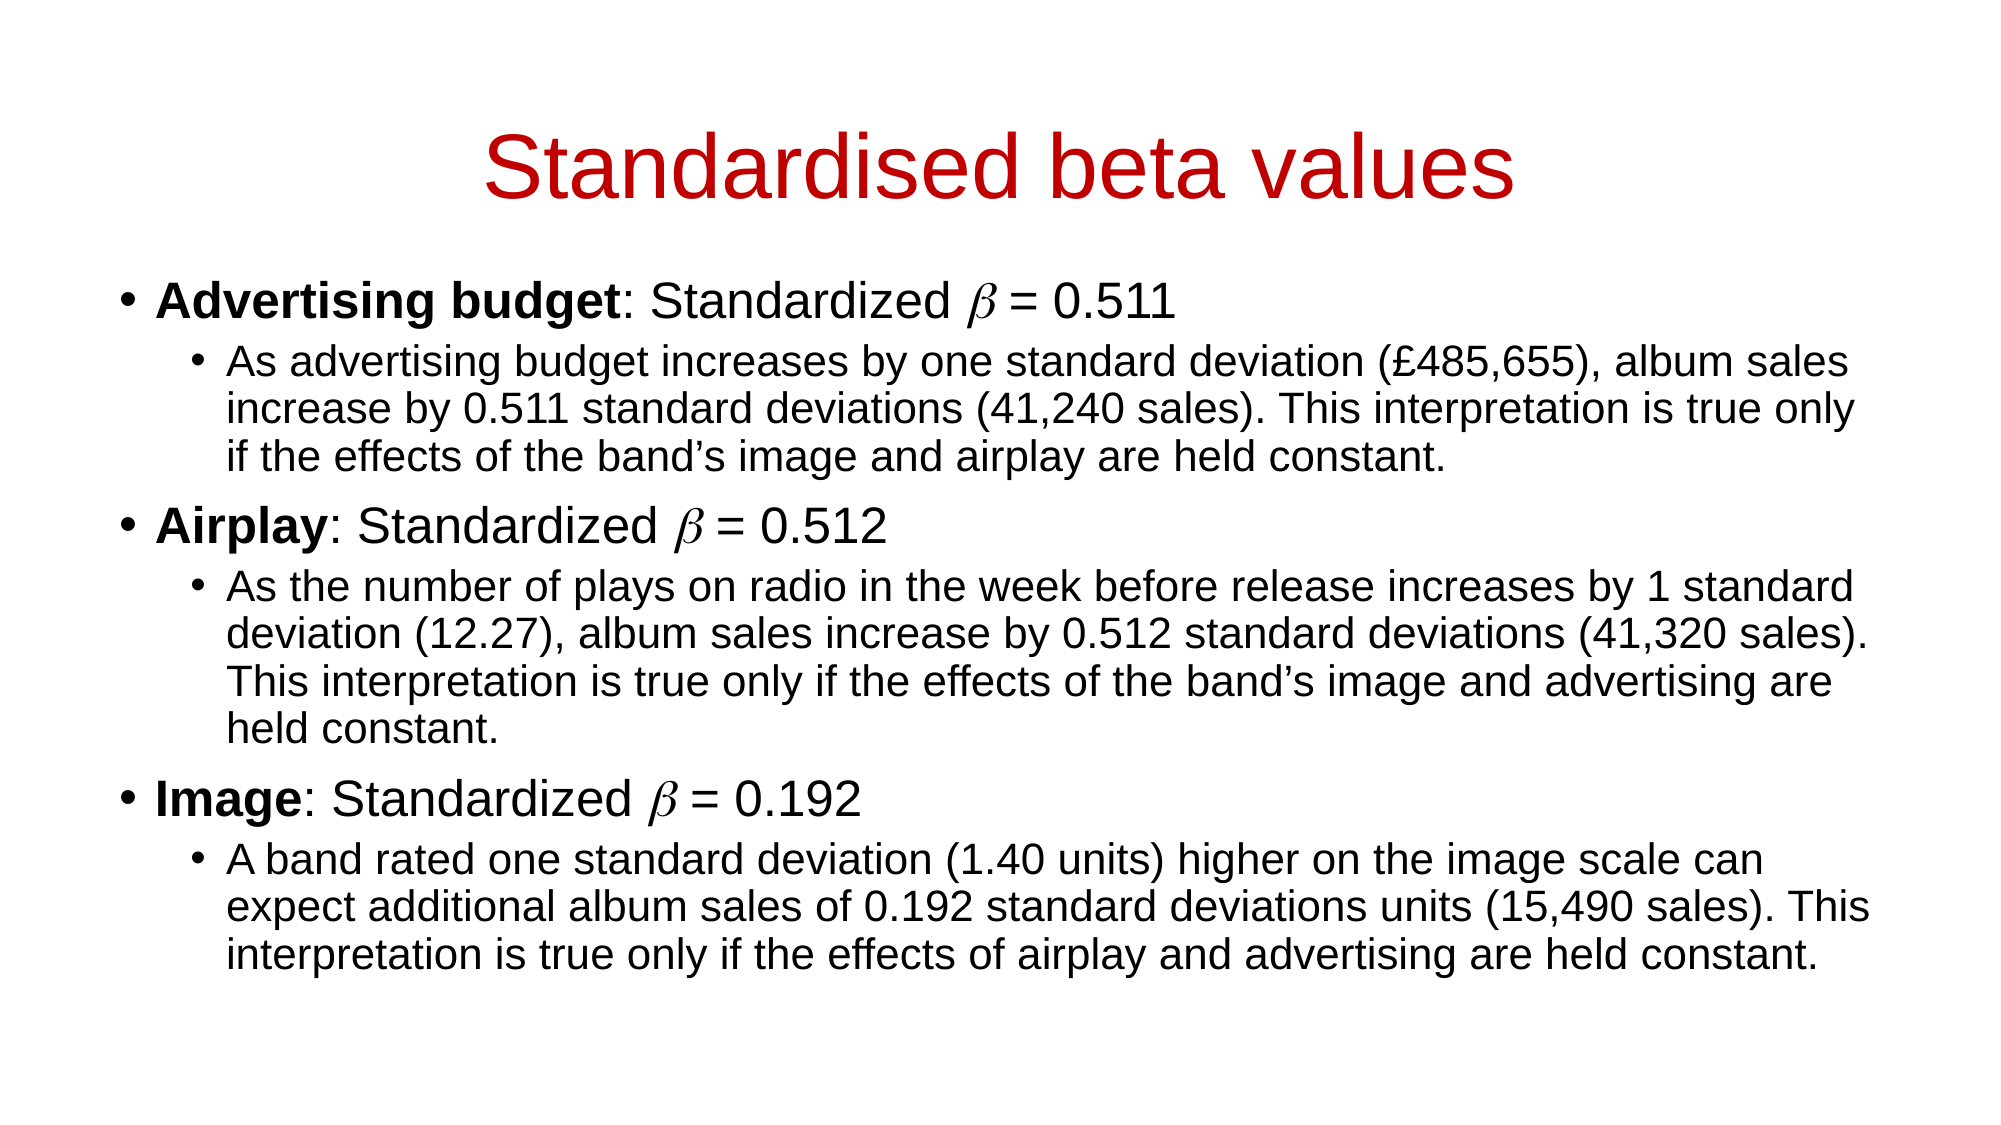

# Standardised beta values
Advertising budget: Standardized β = 0.511
As advertising budget increases by one standard deviation (£485,655), album sales increase by 0.511 standard deviations (41,240 sales). This interpretation is true only if the effects of the band’s image and airplay are held constant.
Airplay: Standardized β = 0.512
As the number of plays on radio in the week before release increases by 1 standard deviation (12.27), album sales increase by 0.512 standard deviations (41,320 sales). This interpretation is true only if the effects of the band’s image and advertising are held constant.
Image: Standardized β = 0.192
A band rated one standard deviation (1.40 units) higher on the image scale can expect additional album sales of 0.192 standard deviations units (15,490 sales). This interpretation is true only if the effects of airplay and advertising are held constant.